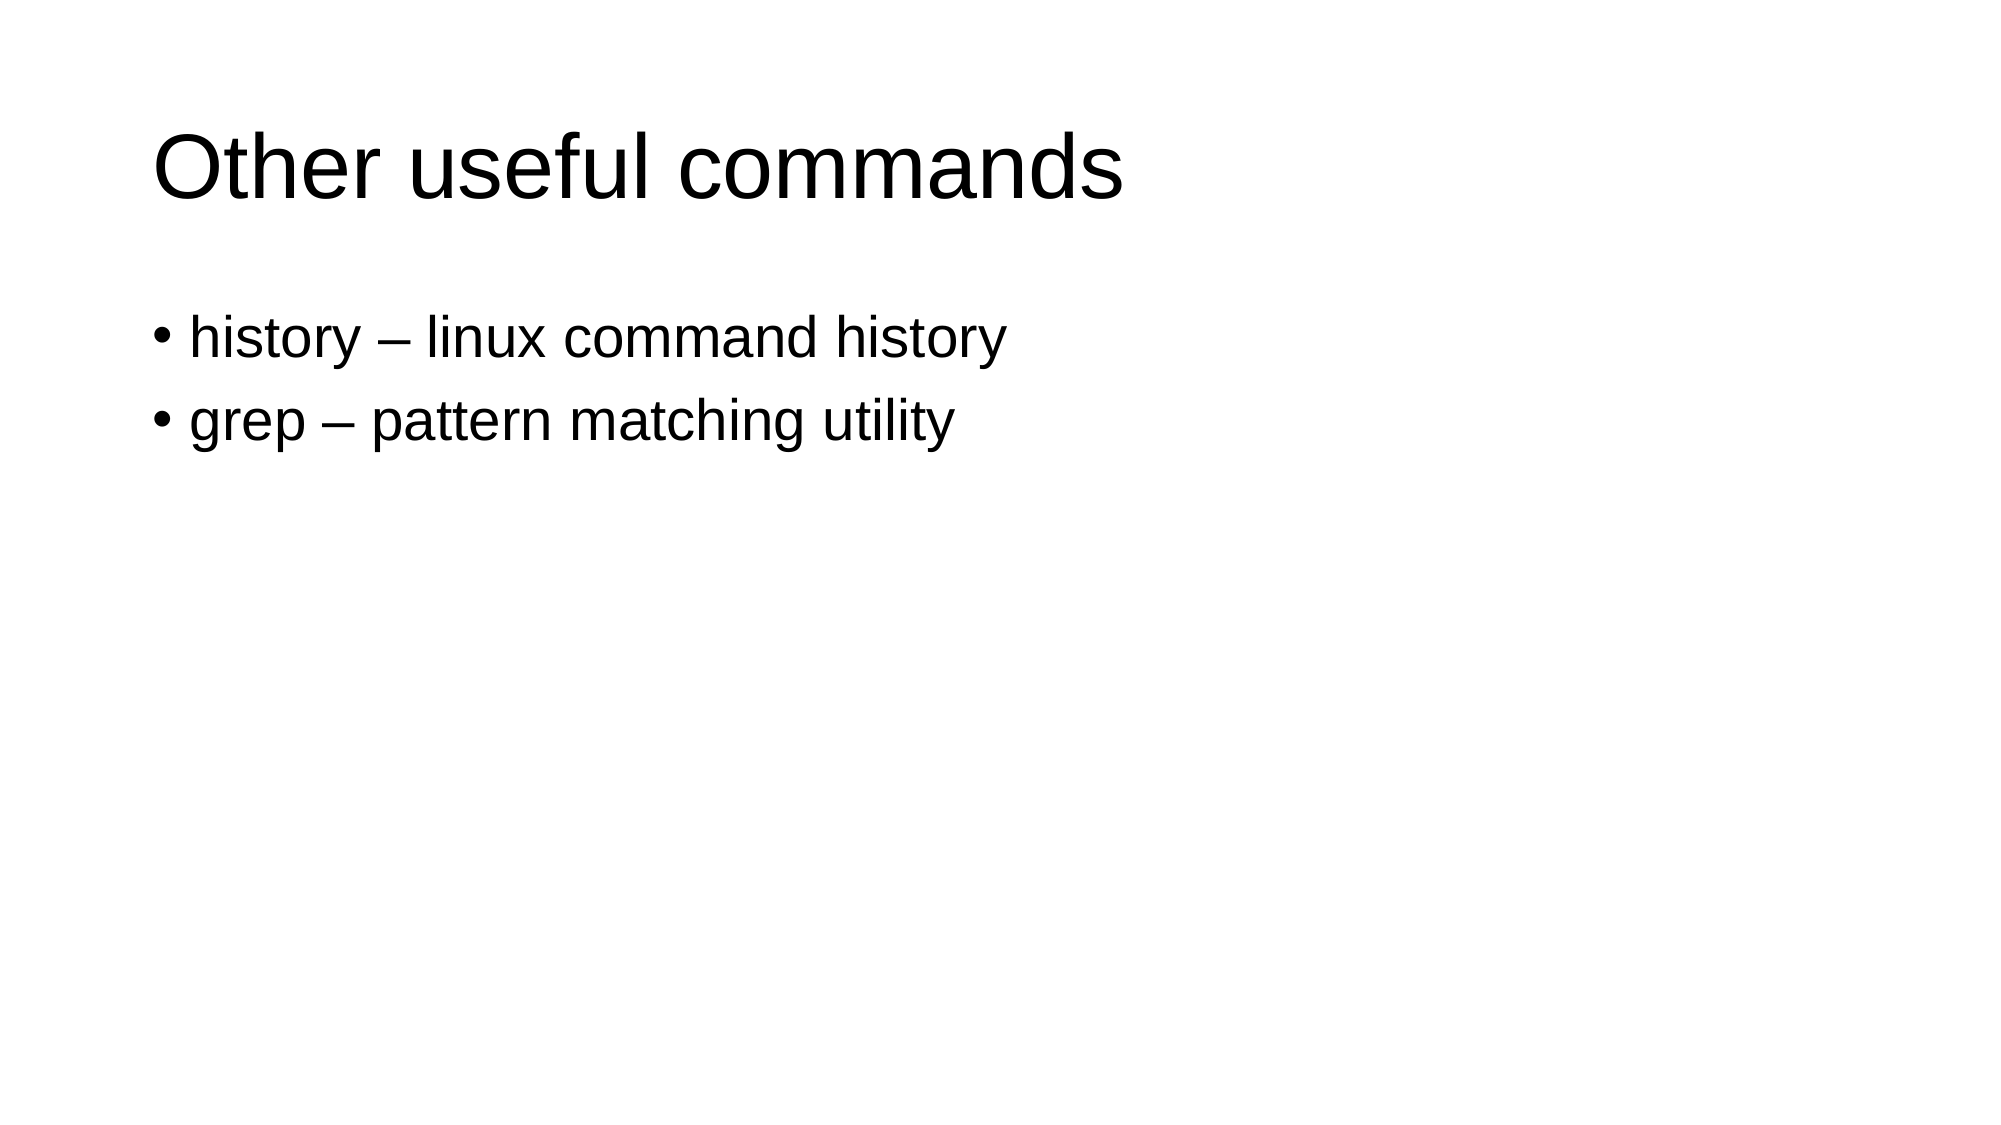

# Other useful commands
history – linux command history
grep – pattern matching utility